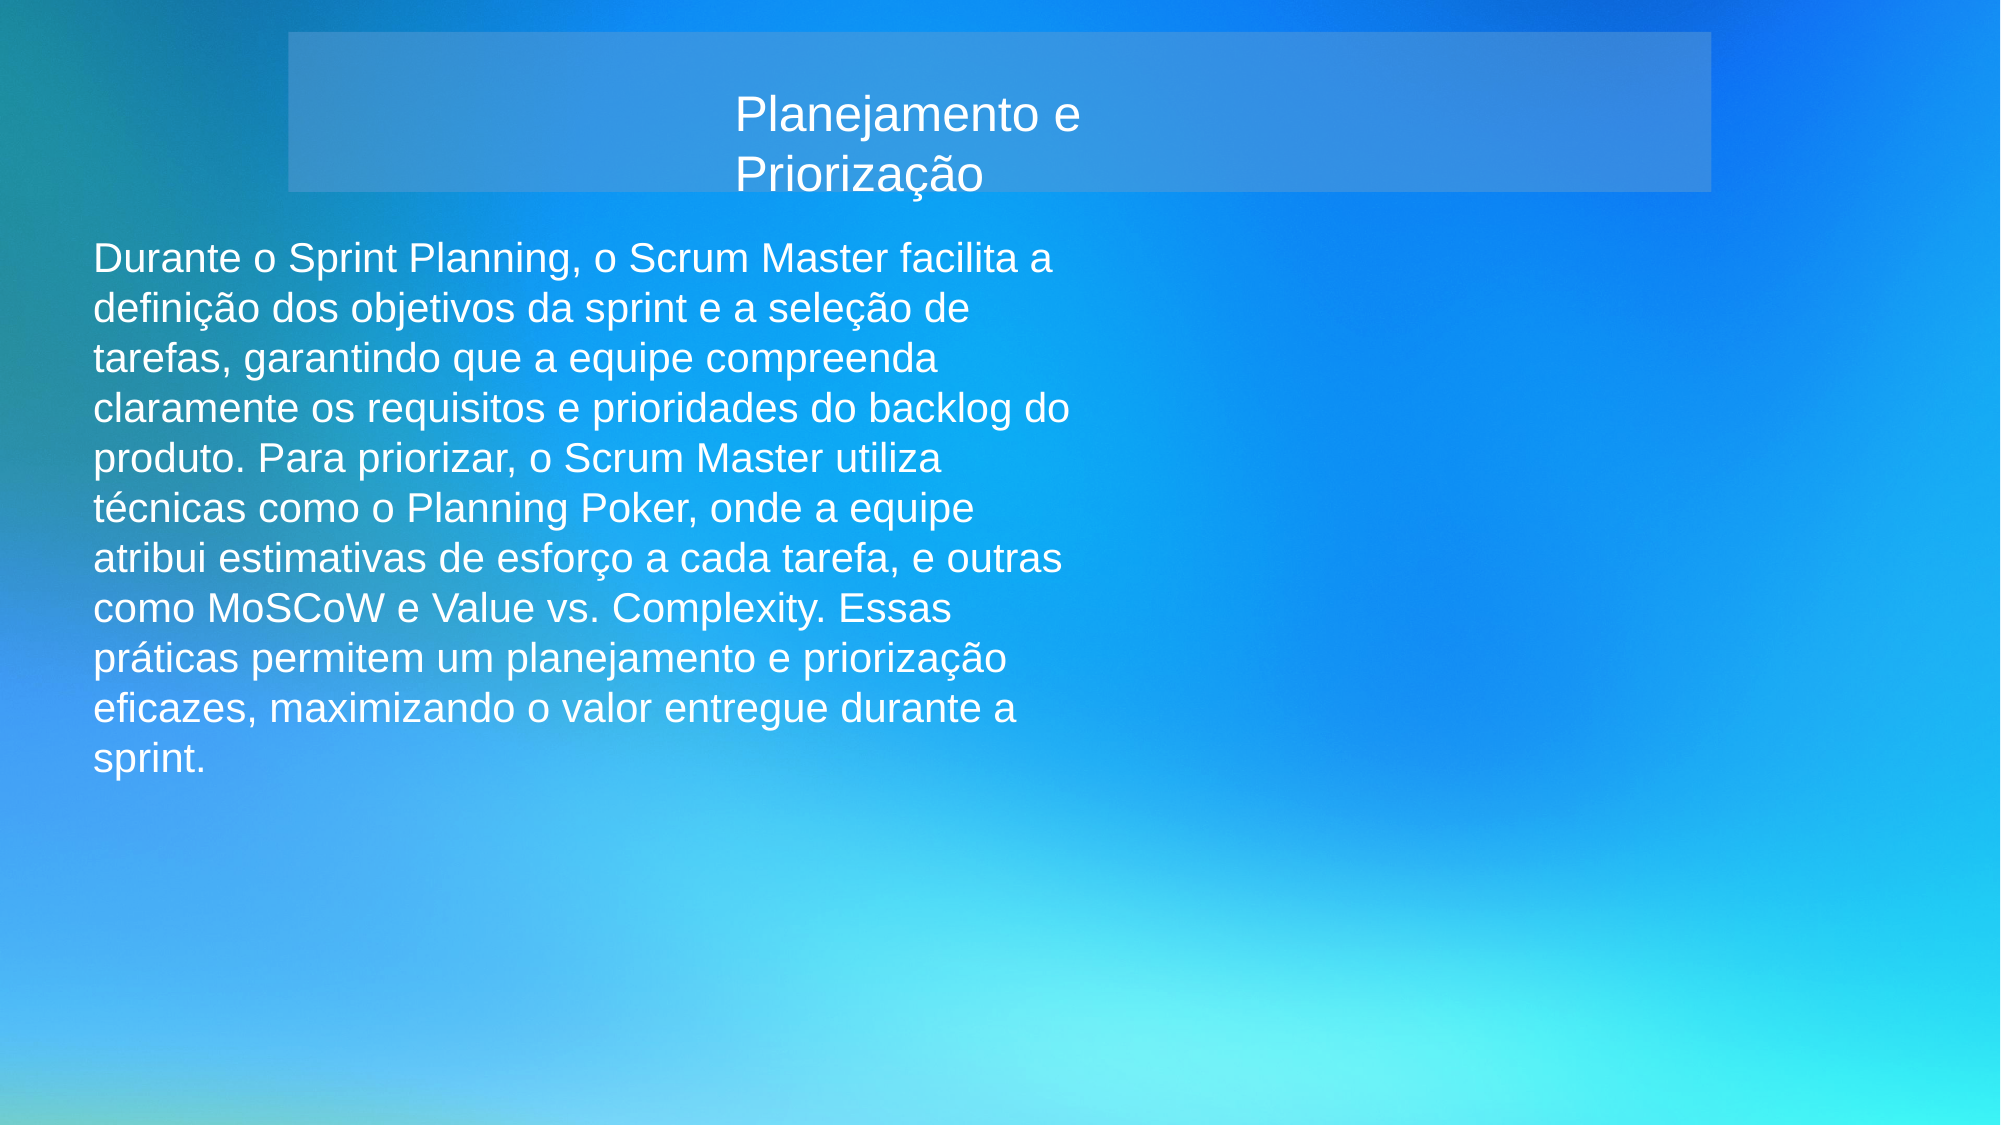

Planejamento e Priorização
Durante o Sprint Planning, o Scrum Master facilita a definição dos objetivos da sprint e a seleção de tarefas, garantindo que a equipe compreenda claramente os requisitos e prioridades do backlog do produto. Para priorizar, o Scrum Master utiliza técnicas como o Planning Poker, onde a equipe atribui estimativas de esforço a cada tarefa, e outras como MoSCoW e Value vs. Complexity. Essas práticas permitem um planejamento e priorização eficazes, maximizando o valor entregue durante a sprint.